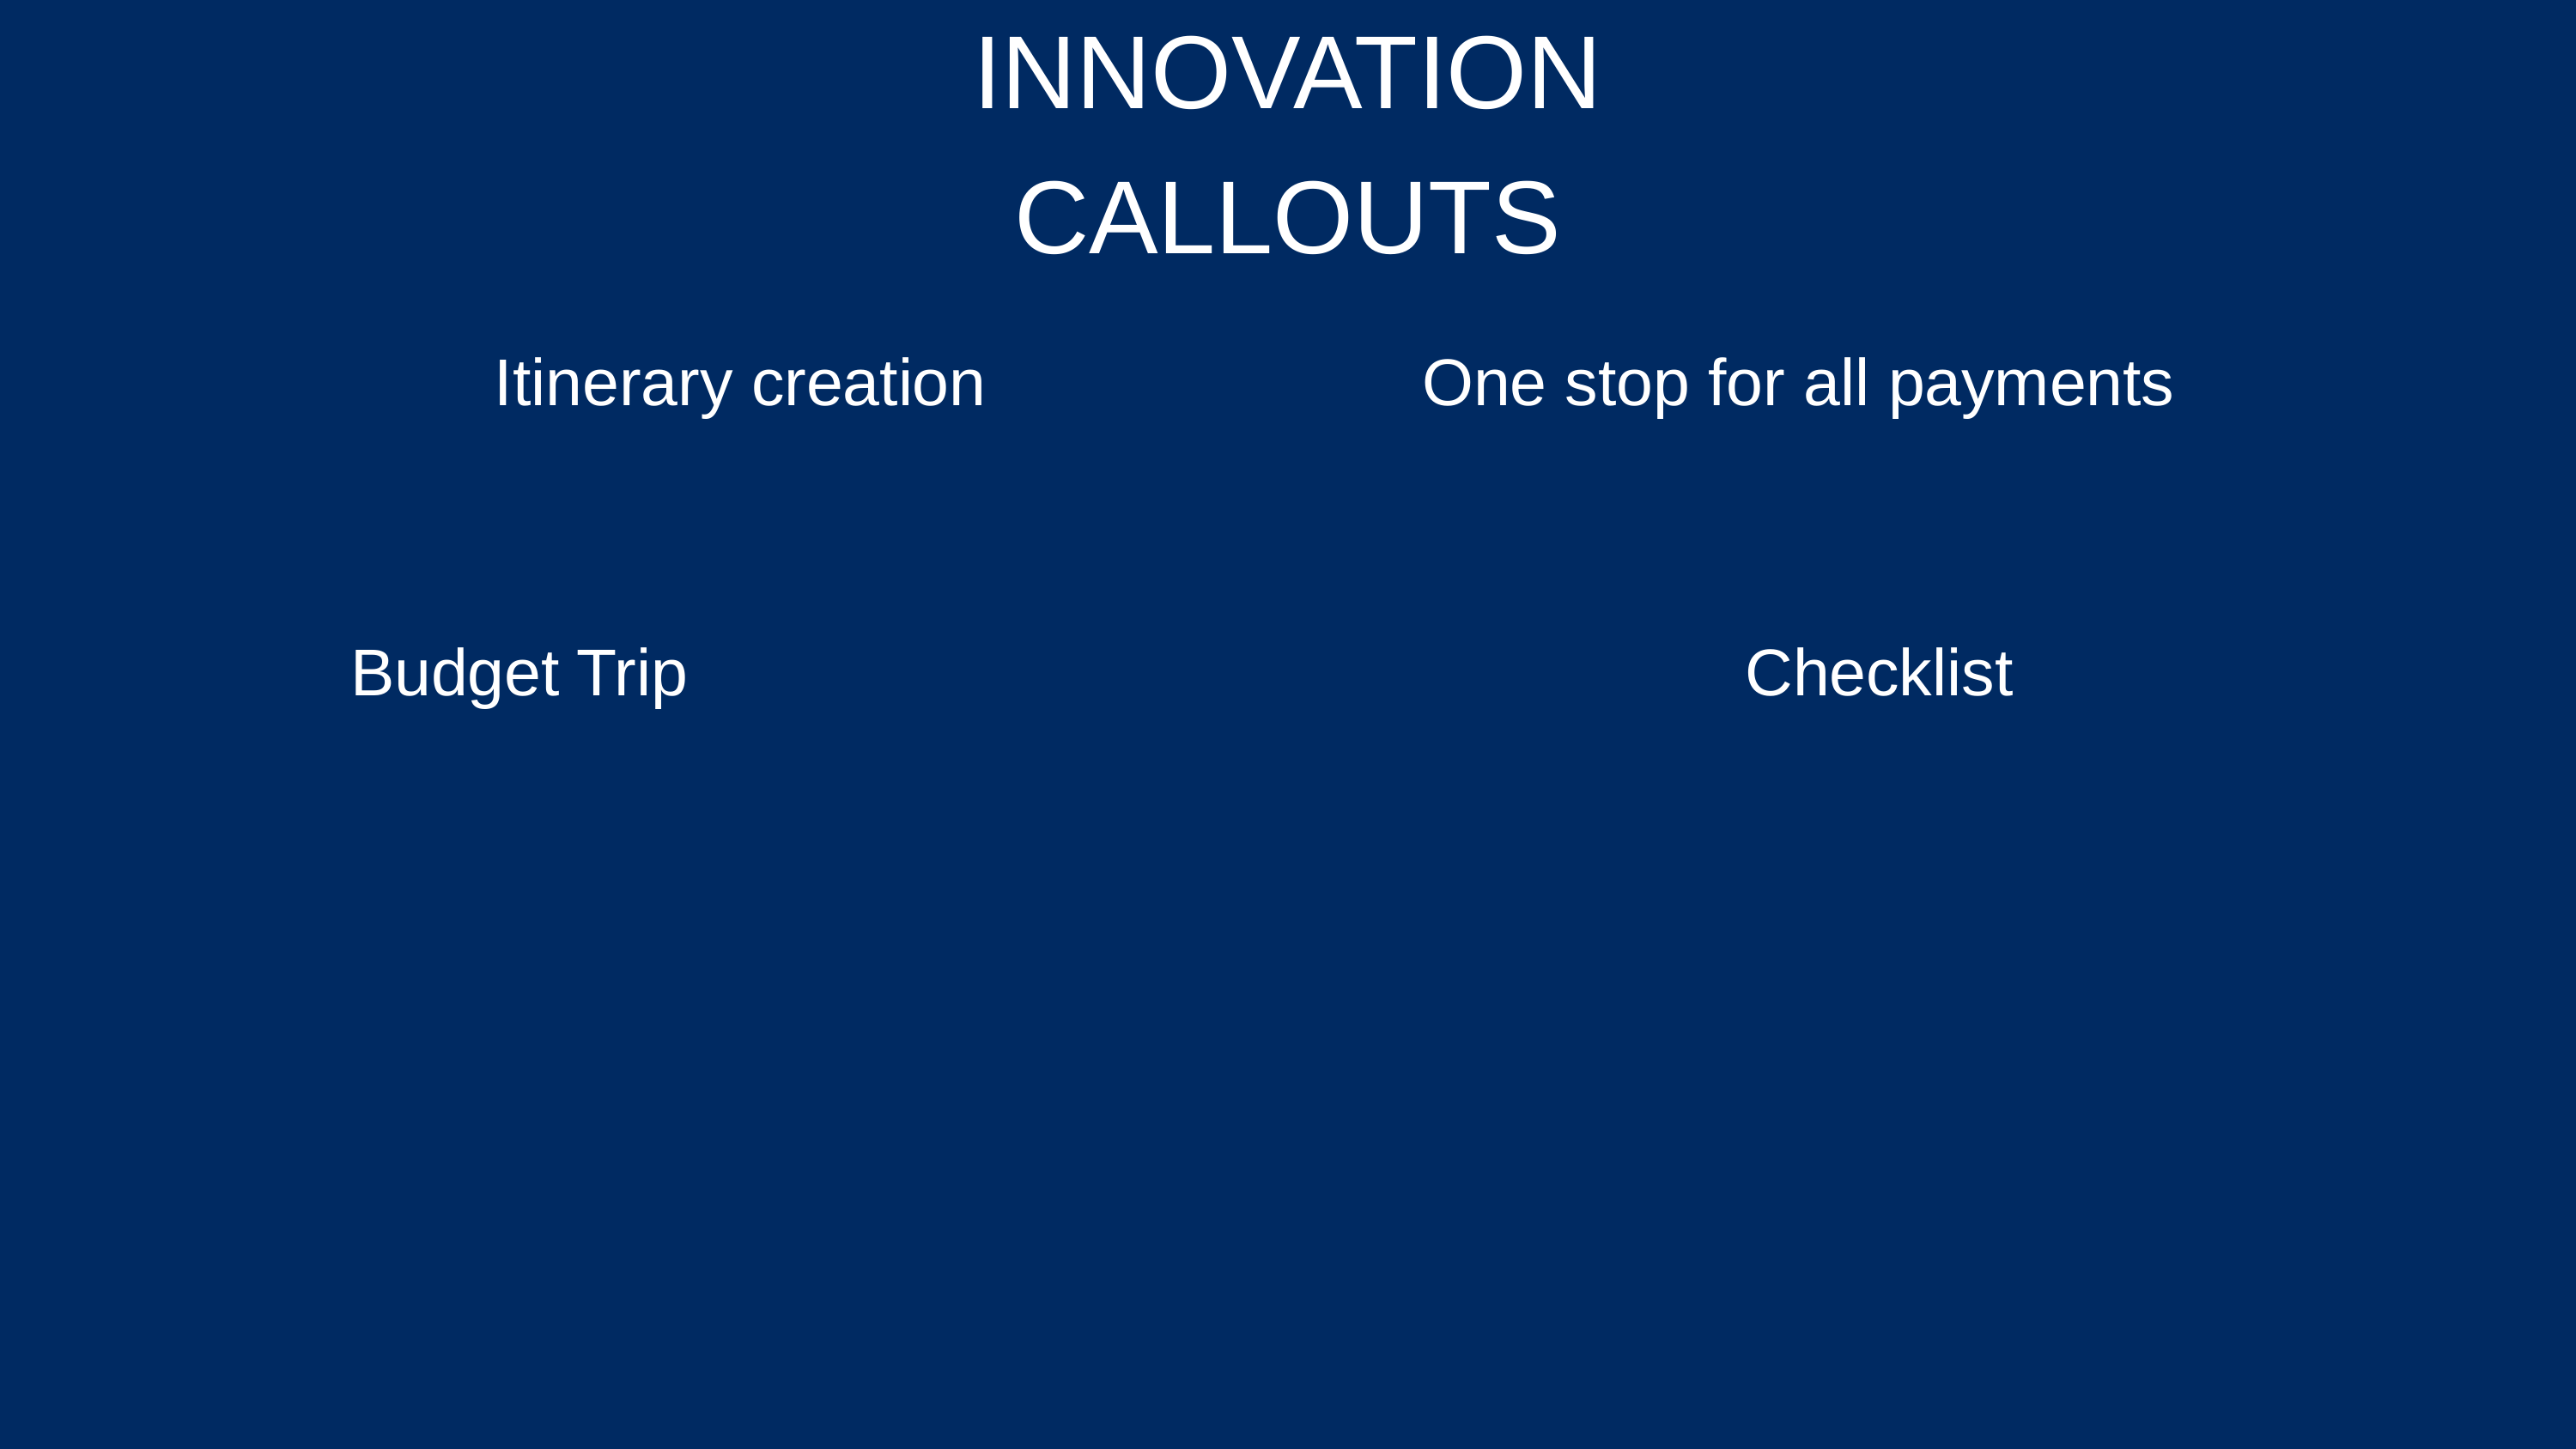

INNOVATION CALLOUTS
Itinerary creation
One stop for all payments
Budget Trip
Checklist